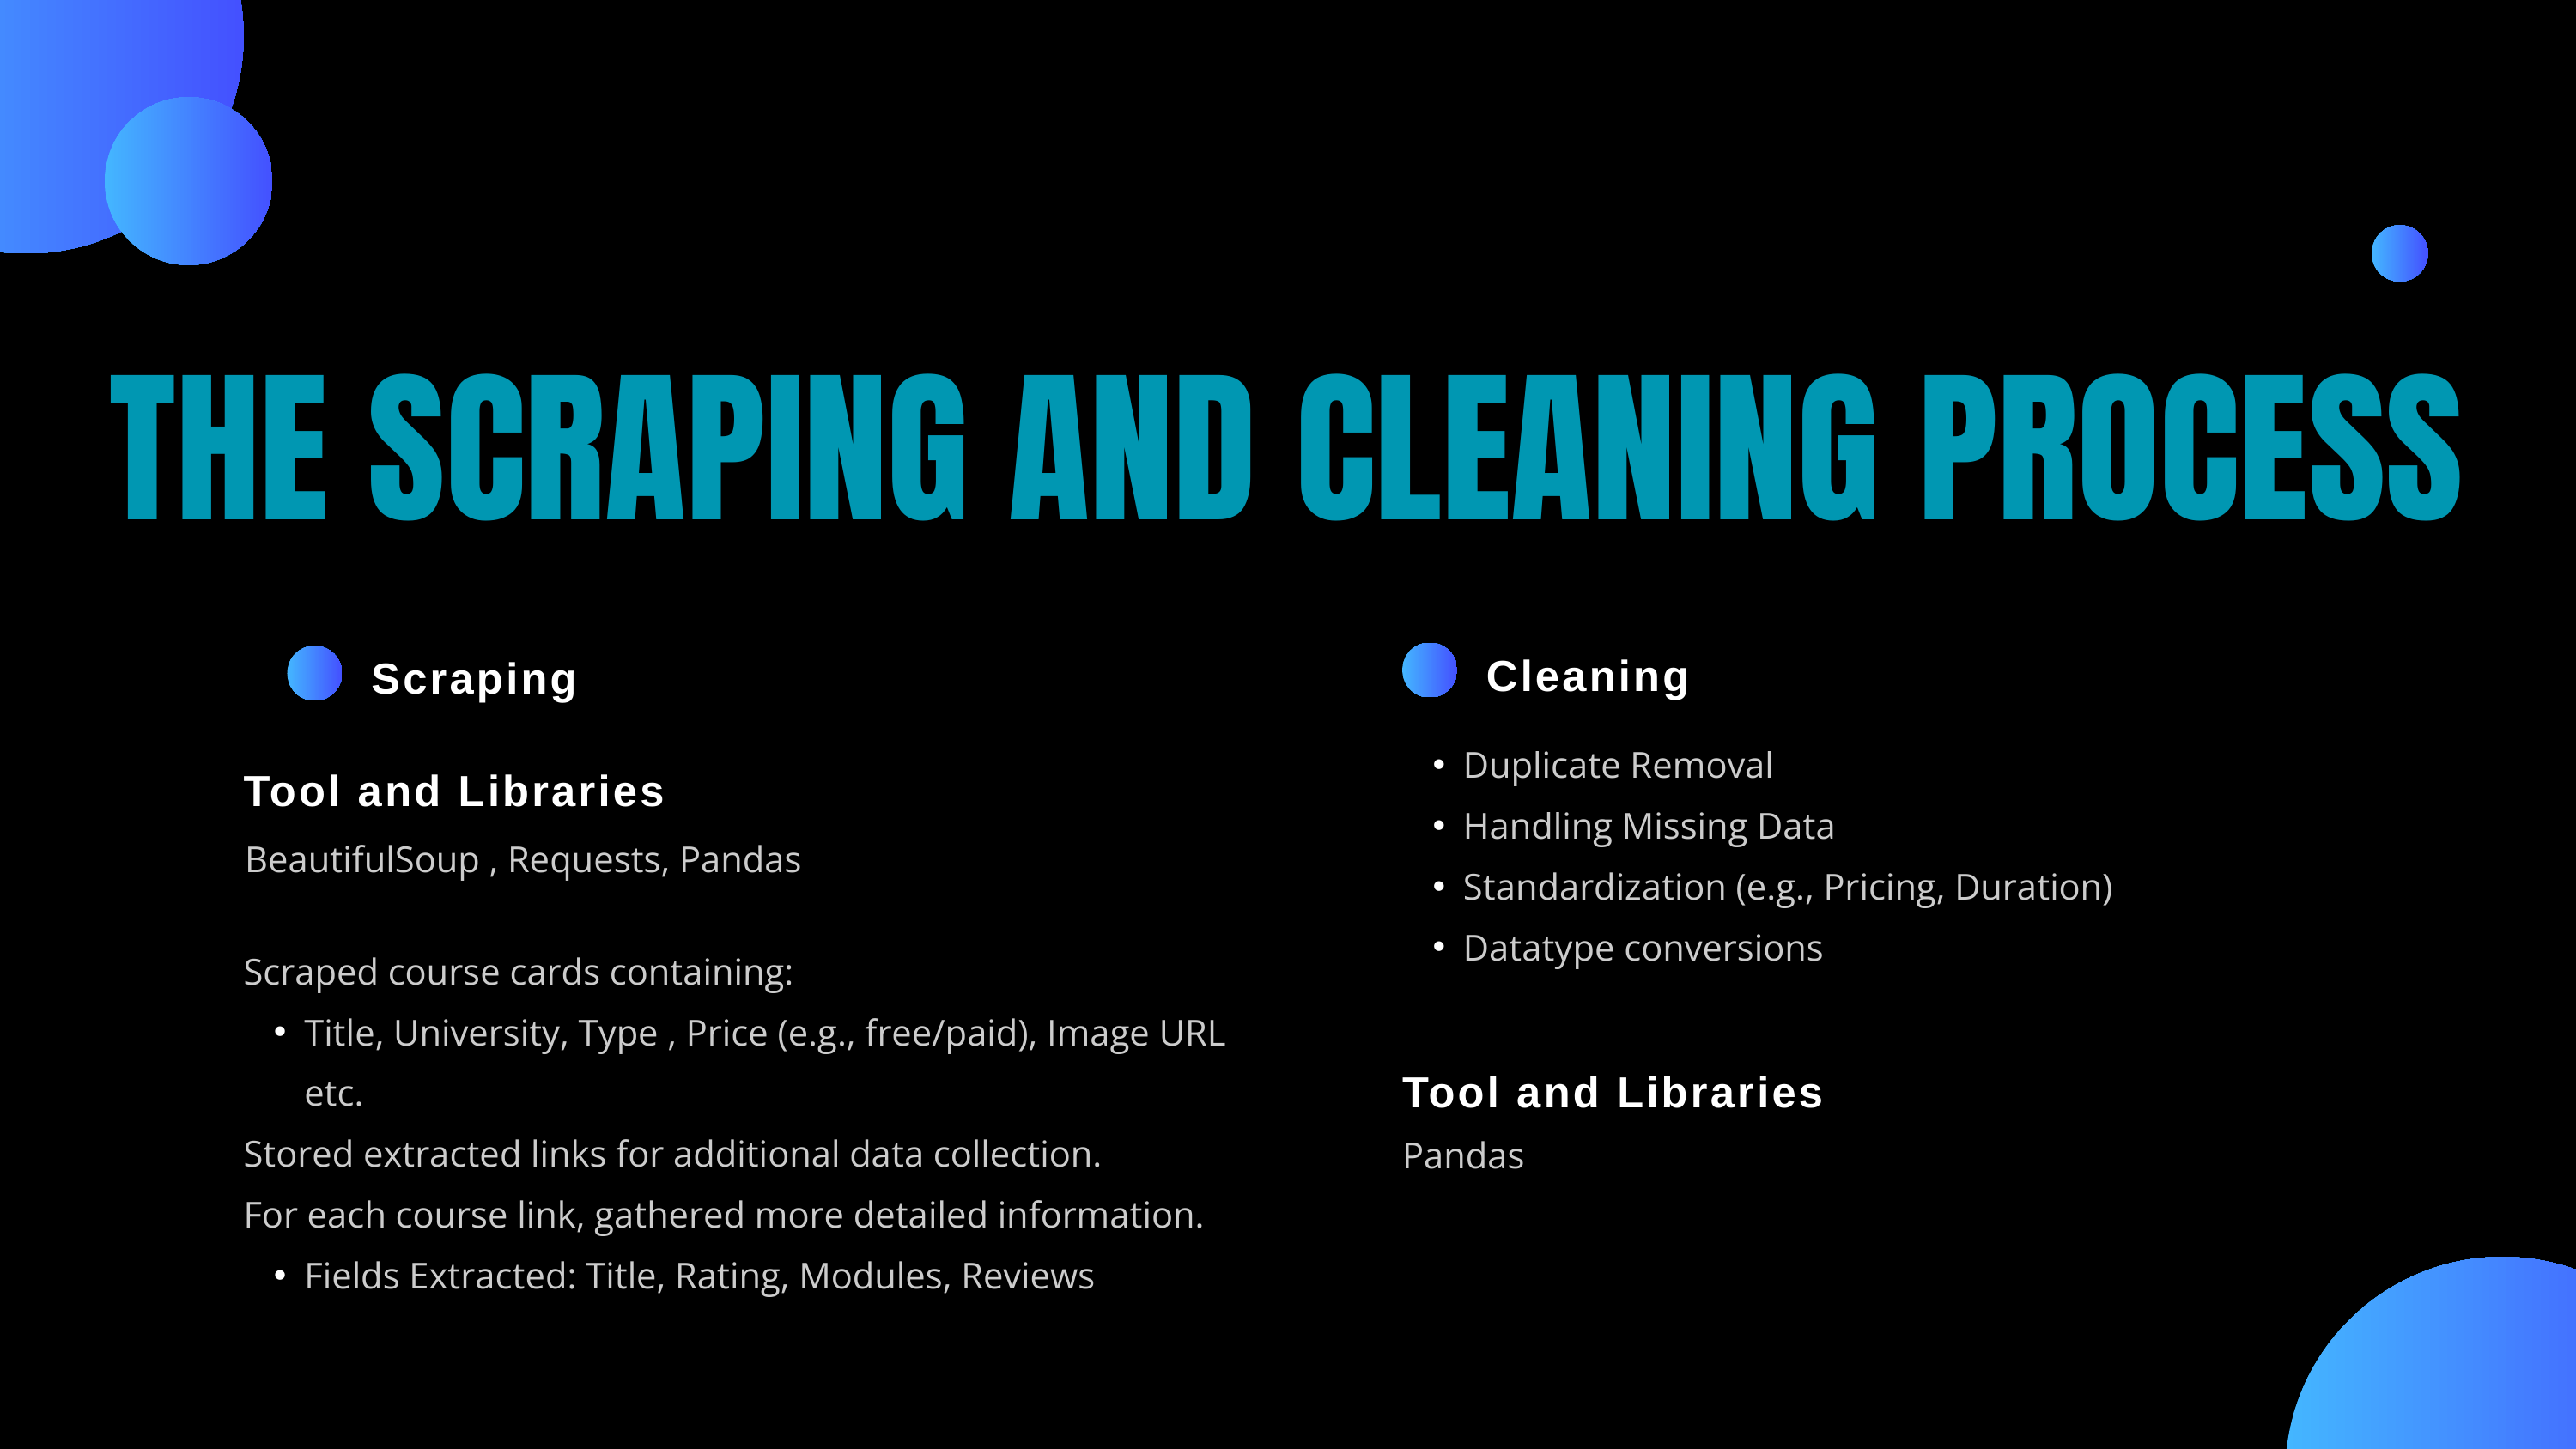

THE SCRAPING AND CLEANING PROCESS
Cleaning
Scraping

Duplicate Removal
Handling Missing Data
Standardization (e.g., Pricing, Duration)
Datatype conversions

Tool and Libraries
BeautifulSoup , Requests, Pandas

Scraped course cards containing:
Title, University, Type , Price (e.g., free/paid), Image URL etc.
Stored extracted links for additional data collection.
For each course link, gathered more detailed information.
Fields Extracted: Title, Rating, Modules, Reviews

Tool and Libraries
Pandas